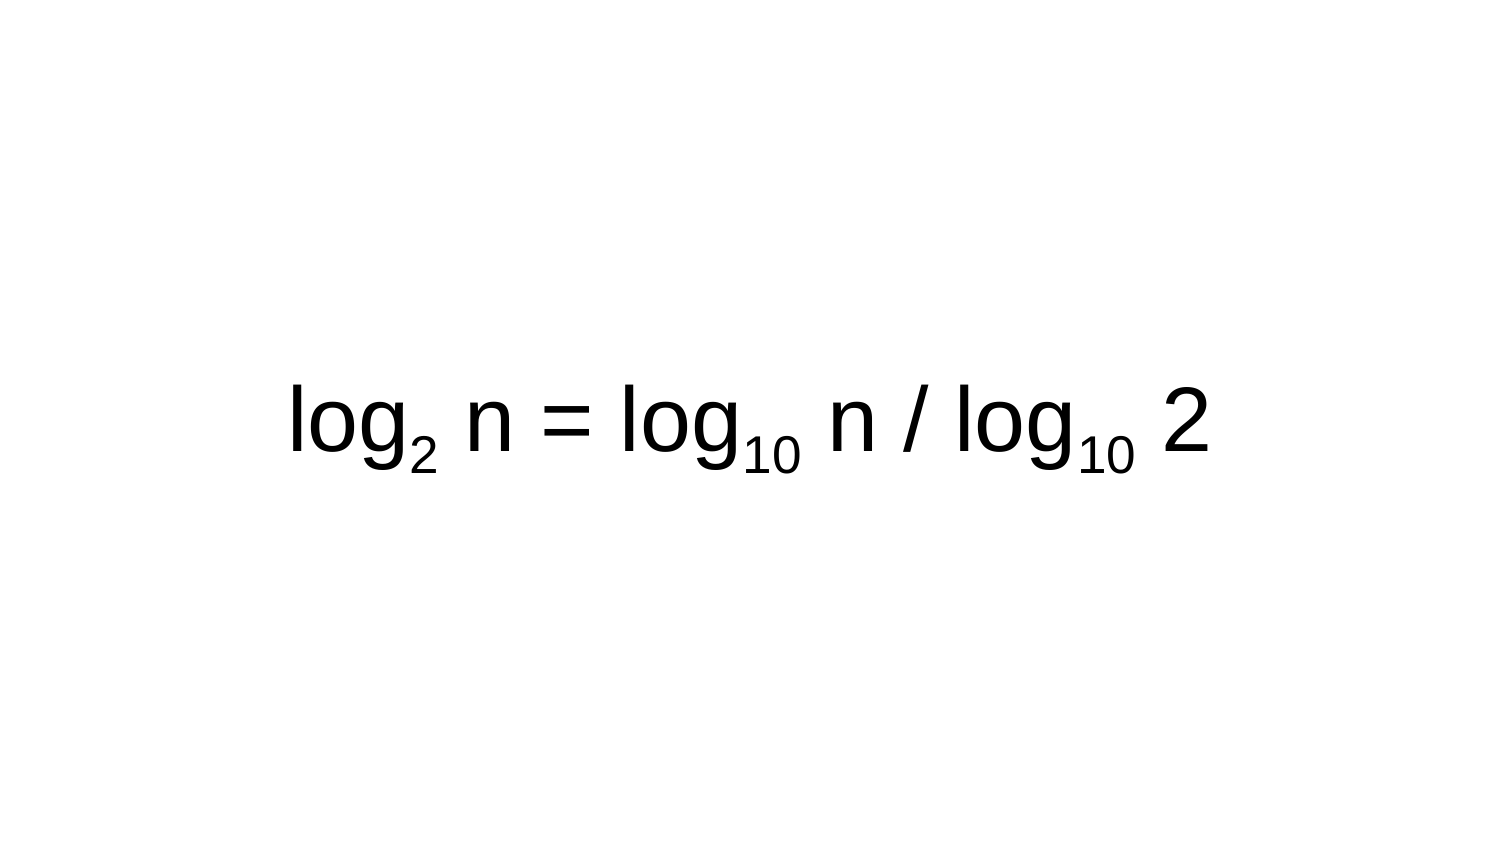

# log2 n = log10 n / log10 2